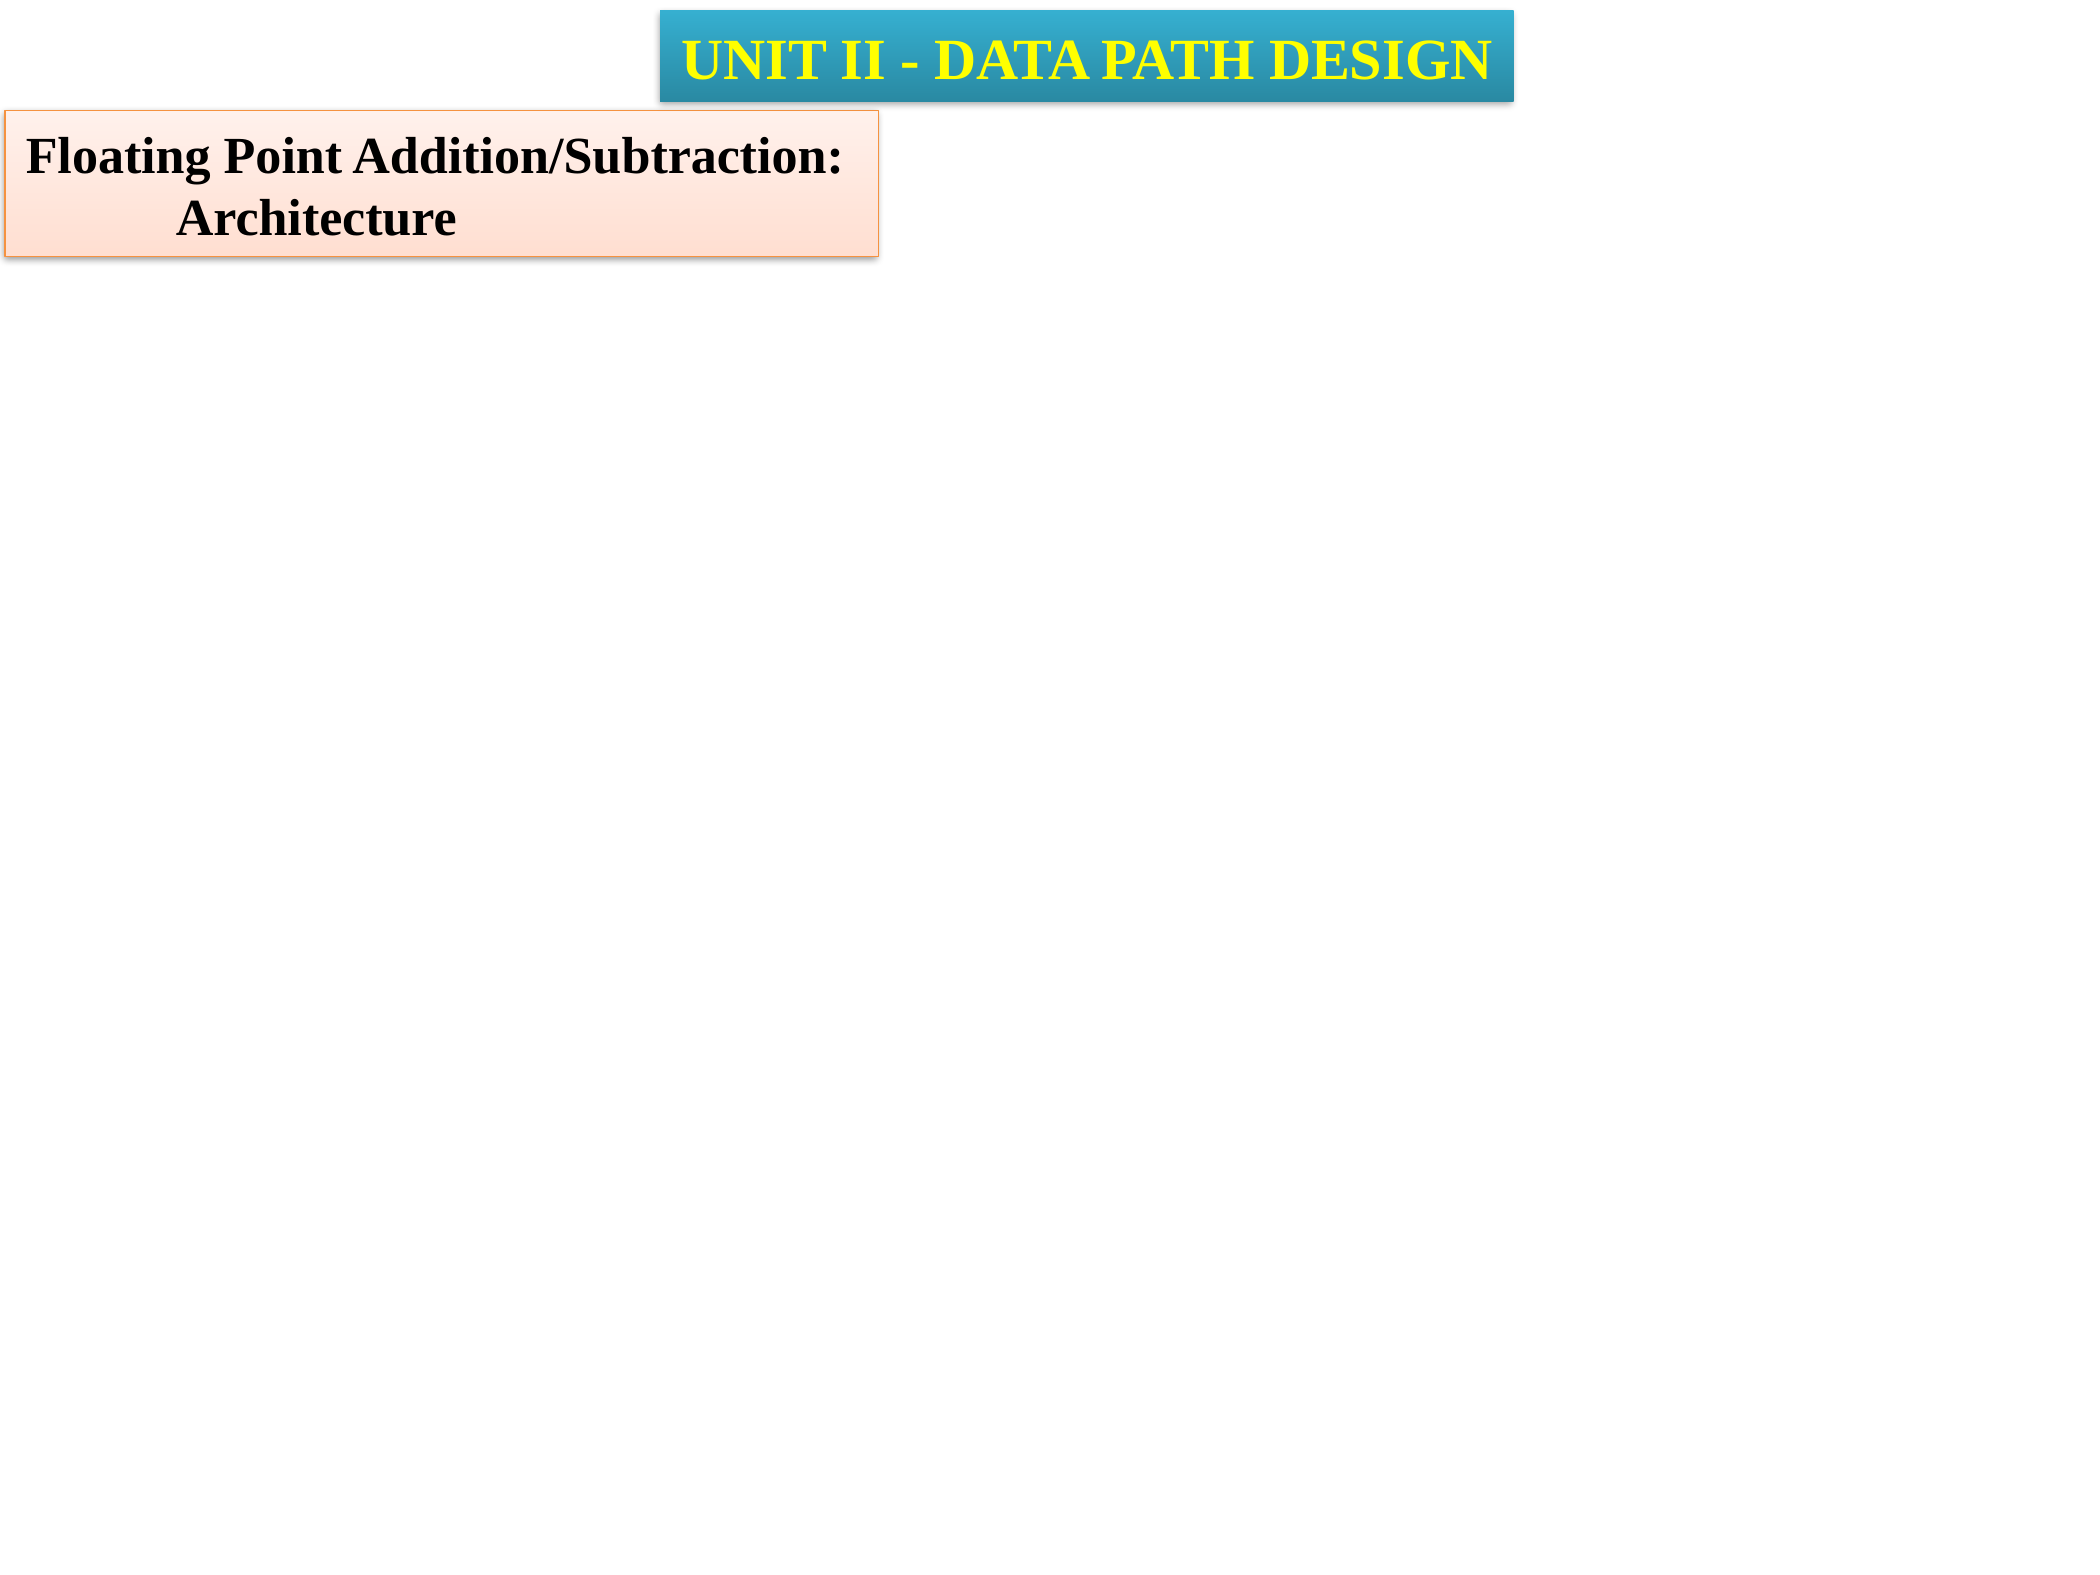

UNIT II - DATA PATH DESIGN
Floating Point Addition/Subtraction:
	Architecture